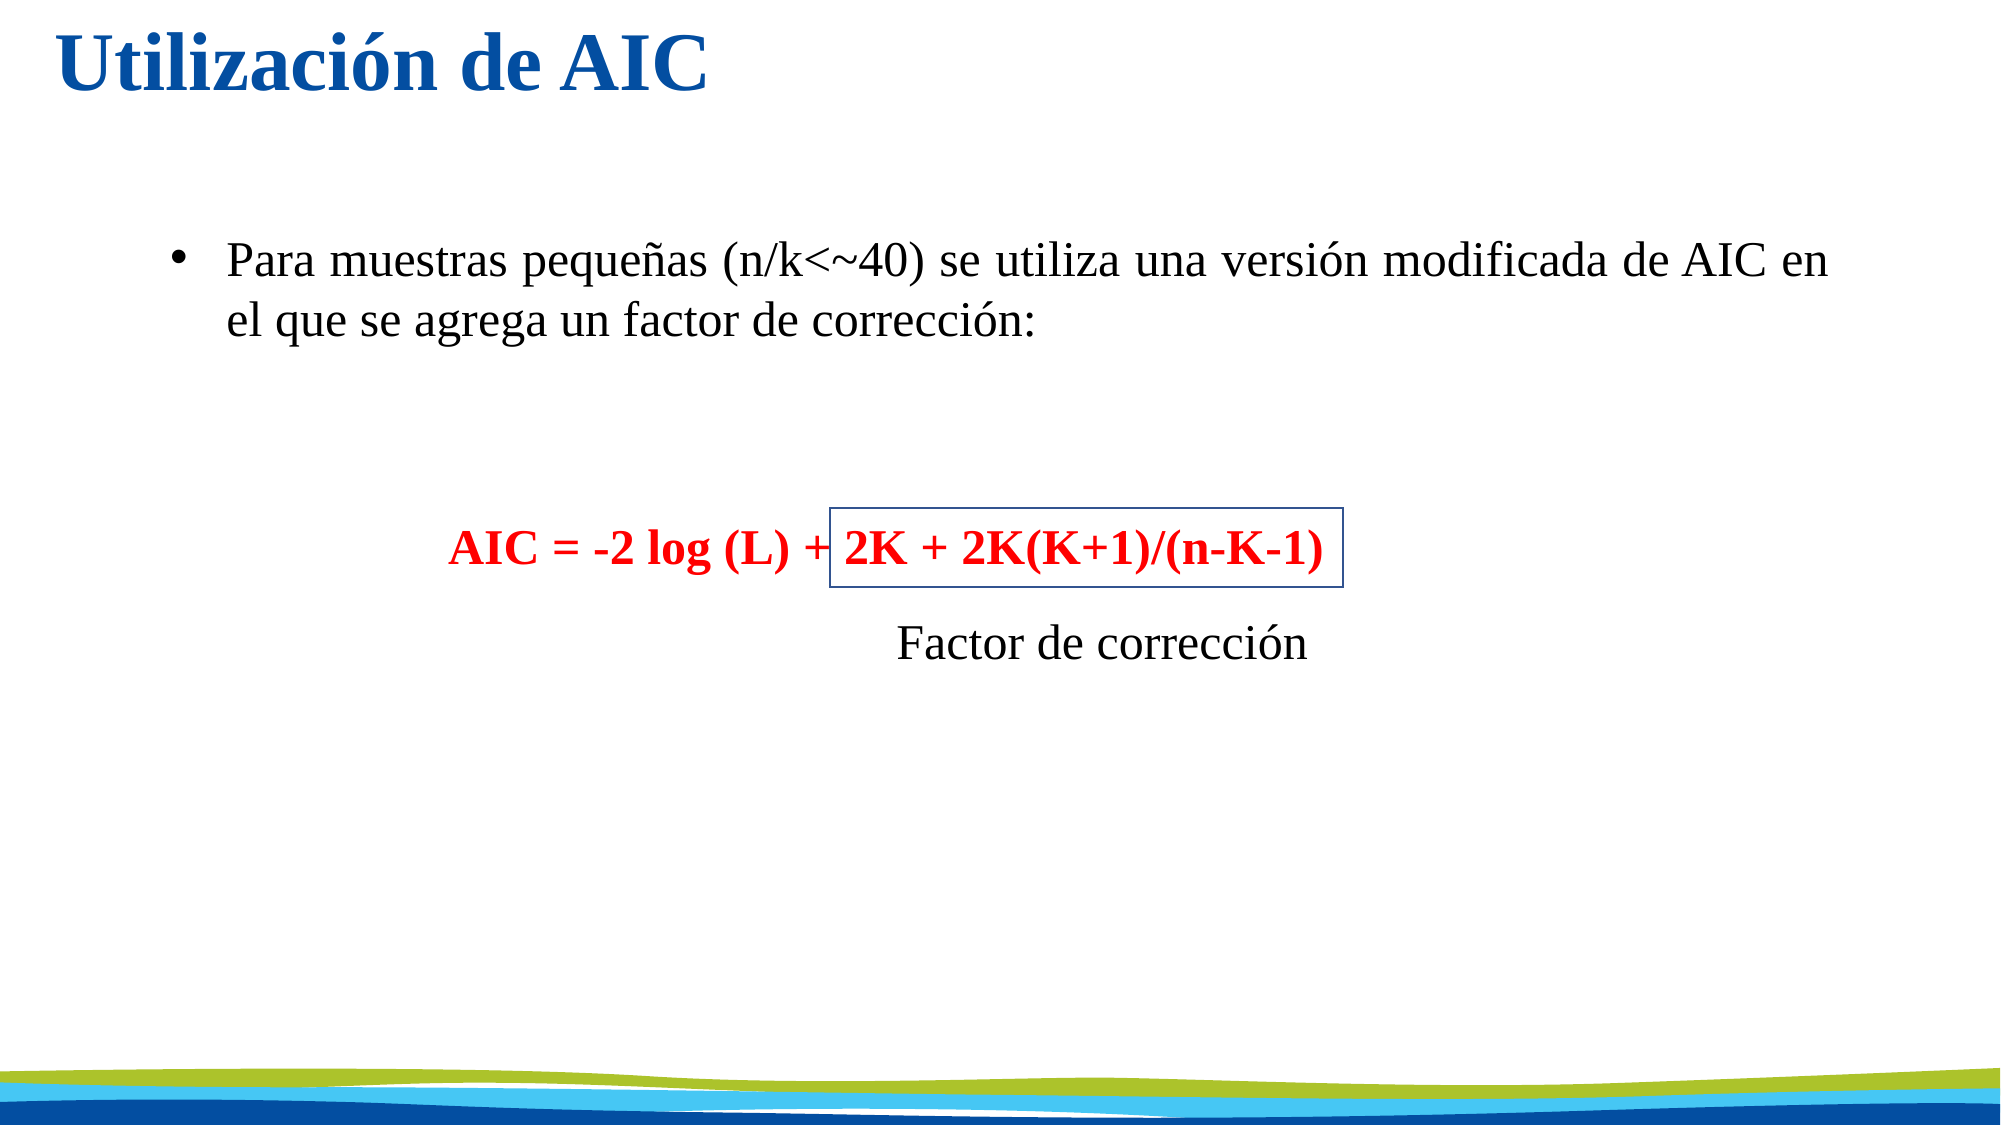

# Utilización de AIC
Para muestras pequeñas (n/k<~40) se utiliza una versión modificada de AIC en el que se agrega un factor de corrección:
AIC = -2 log (L) + 2K + 2K(K+1)/(n-K-1)

Factor de corrección